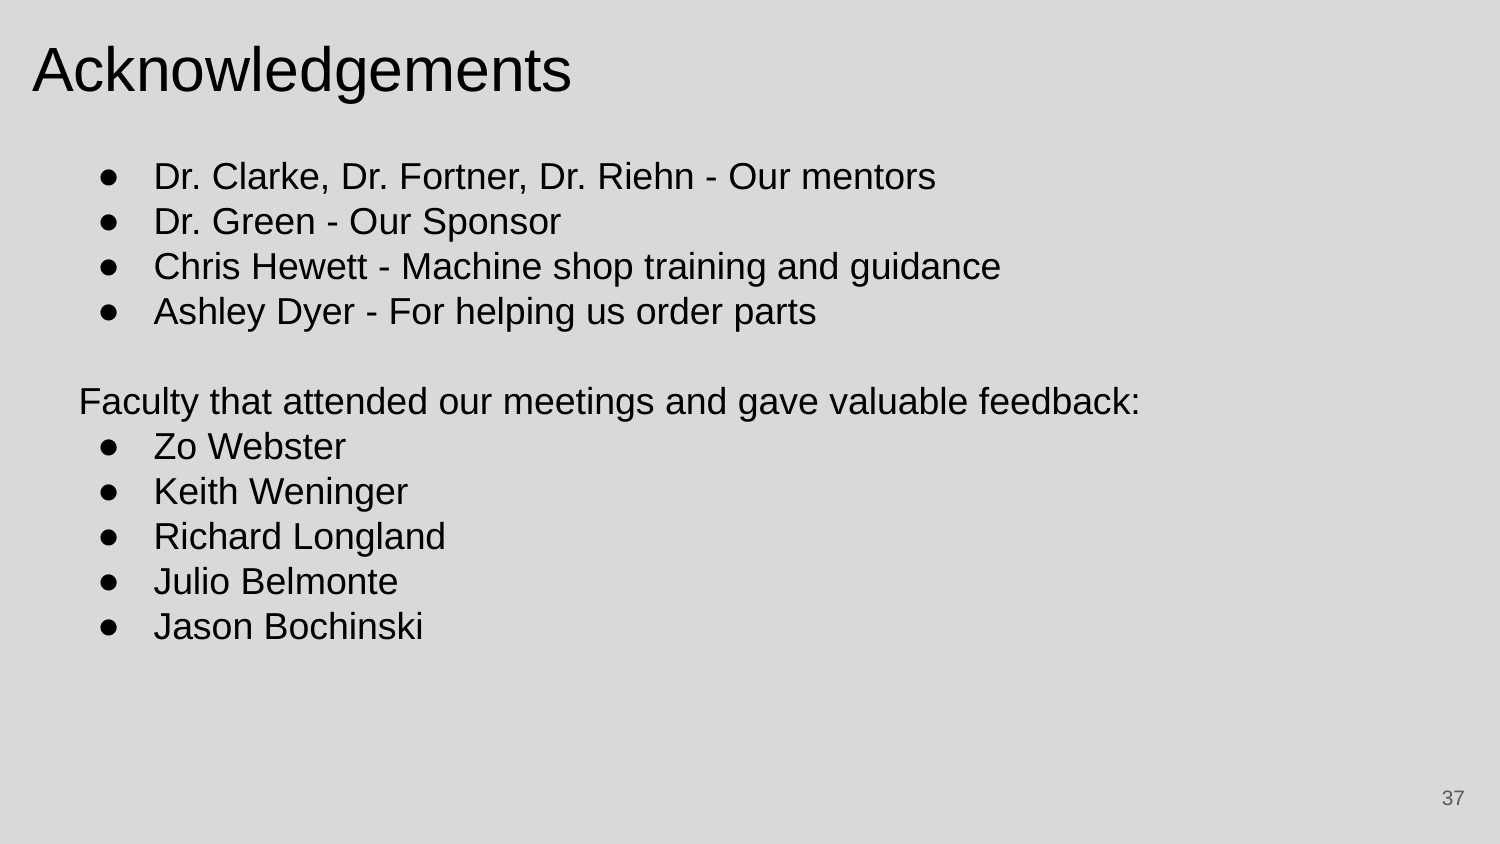

Acknowledgements

Dr. Clarke, Dr. Fortner, Dr. Riehn - Our mentors
Dr. Green - Our Sponsor
Chris Hewett - Machine shop training and guidance
Ashley Dyer - For helping us order parts

Faculty that attended our meetings and gave valuable feedback:
Zo Webster
Keith Weninger
Richard Longland
Julio Belmonte
Jason Bochinski

37